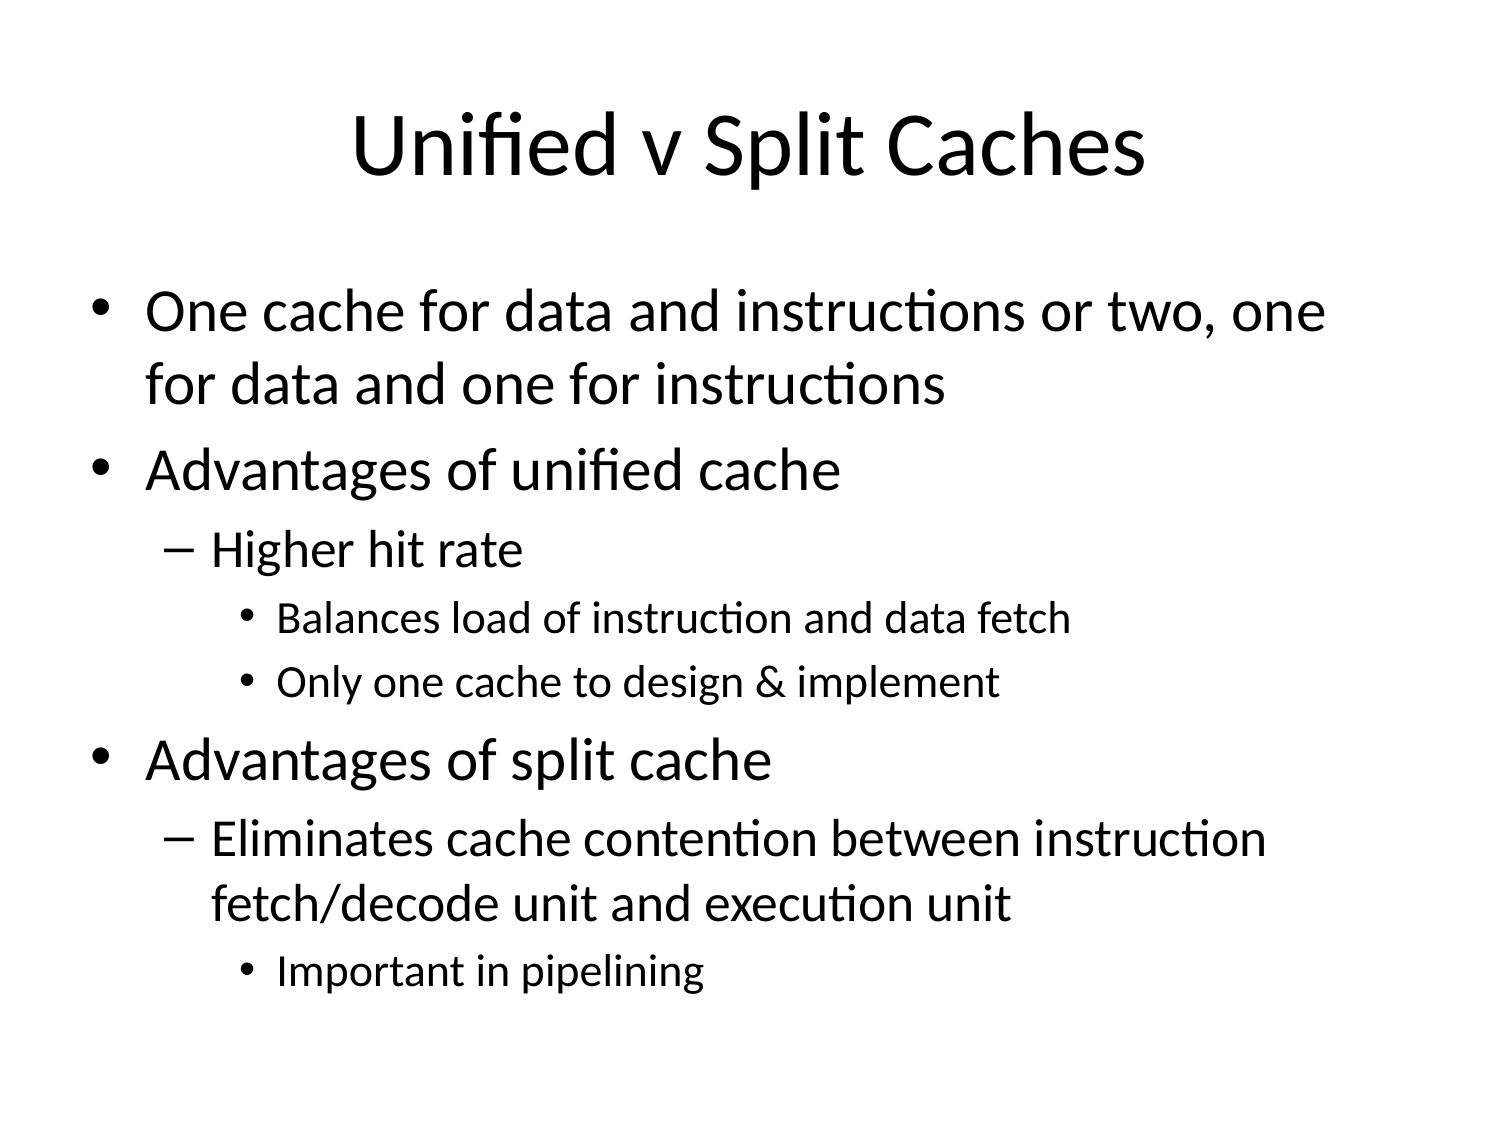

# Unified v Split Caches
One cache for data and instructions or two, one for data and one for instructions
Advantages of unified cache
Higher hit rate
Balances load of instruction and data fetch
Only one cache to design & implement
Advantages of split cache
Eliminates cache contention between instruction fetch/decode unit and execution unit
Important in pipelining